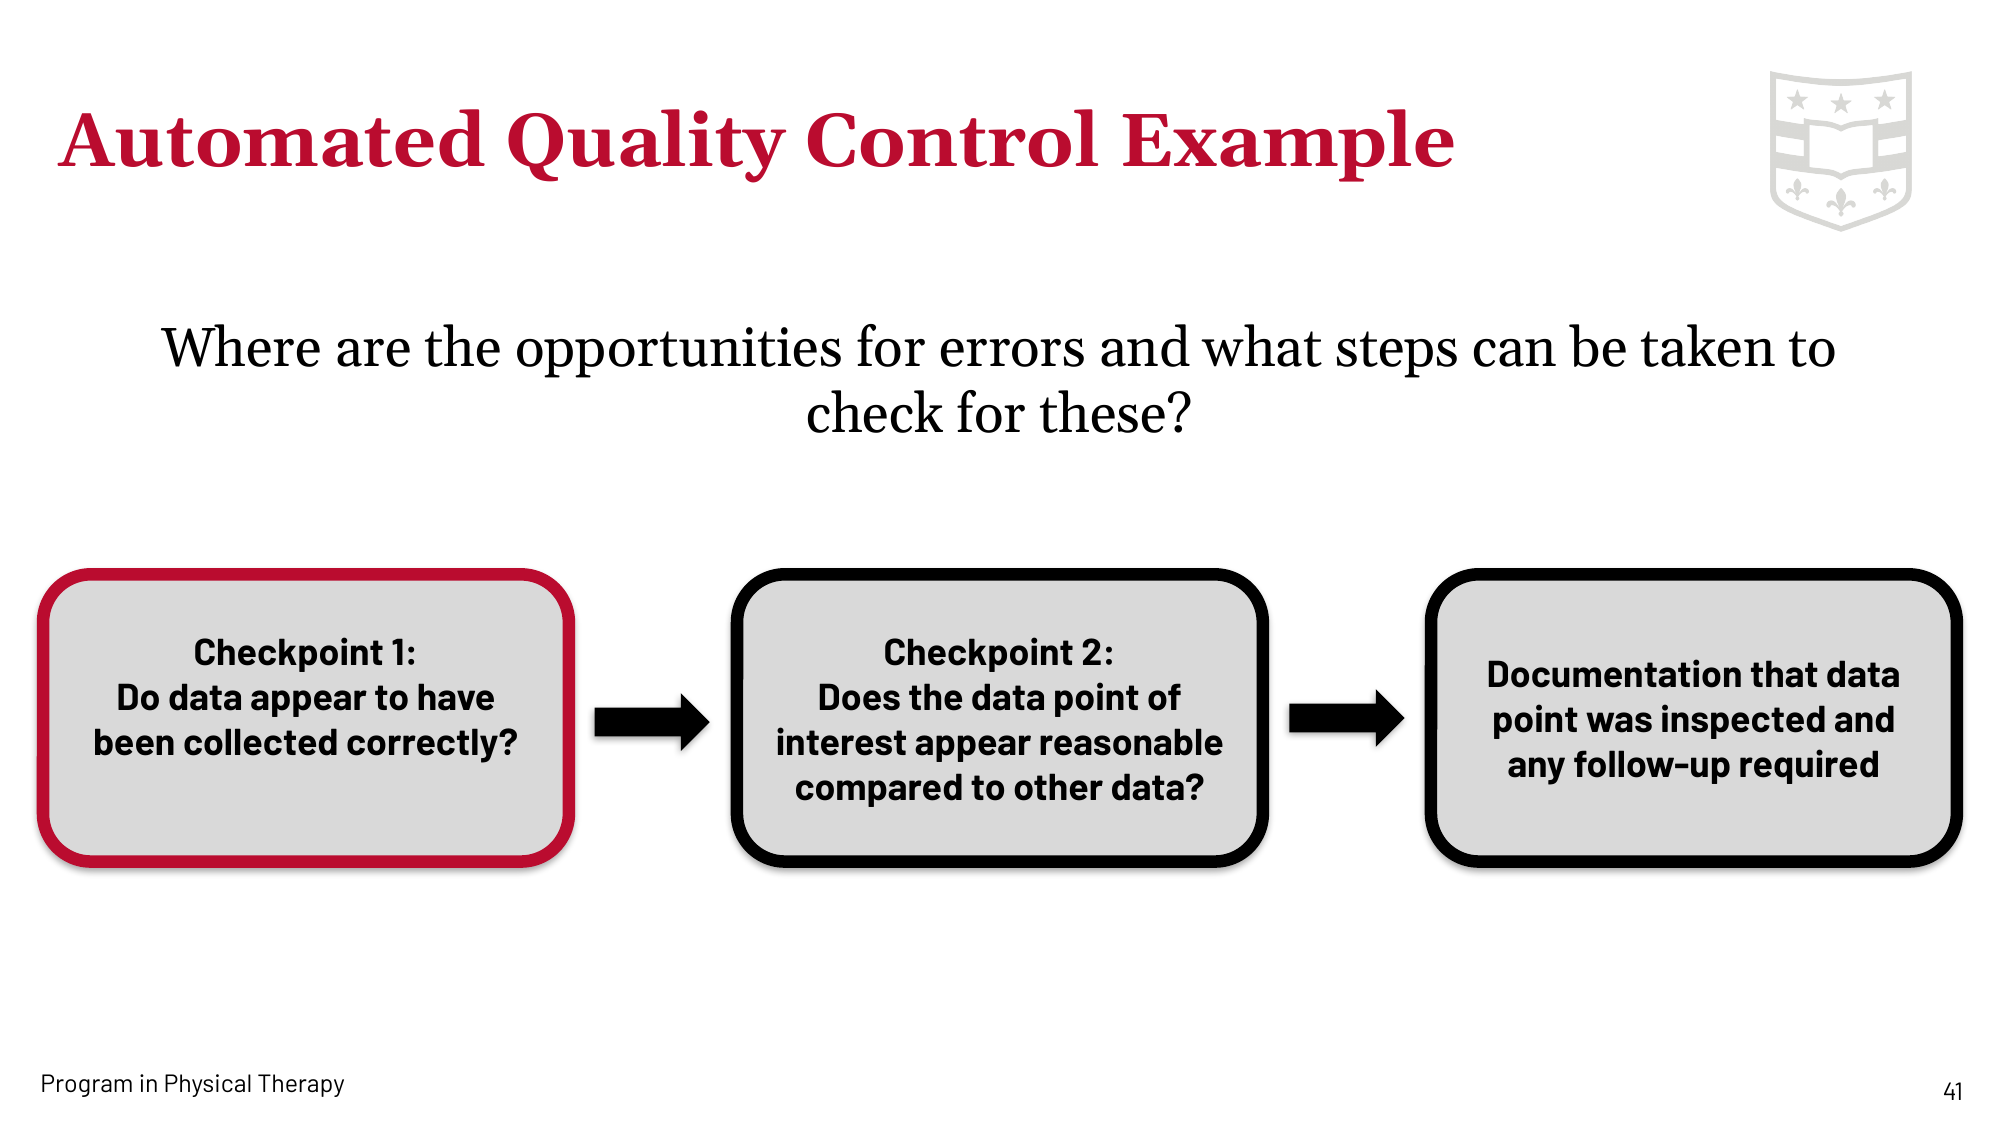

# Automated Quality Control Example
Where are the opportunities for errors and what steps can be taken to check for these?
Checkpoint 1:
Do data appear to have been collected correctly?

Checkpoint 2:
Does the data point of interest appear reasonable compared to other data?
Documentation that data point was inspected and any follow-up required